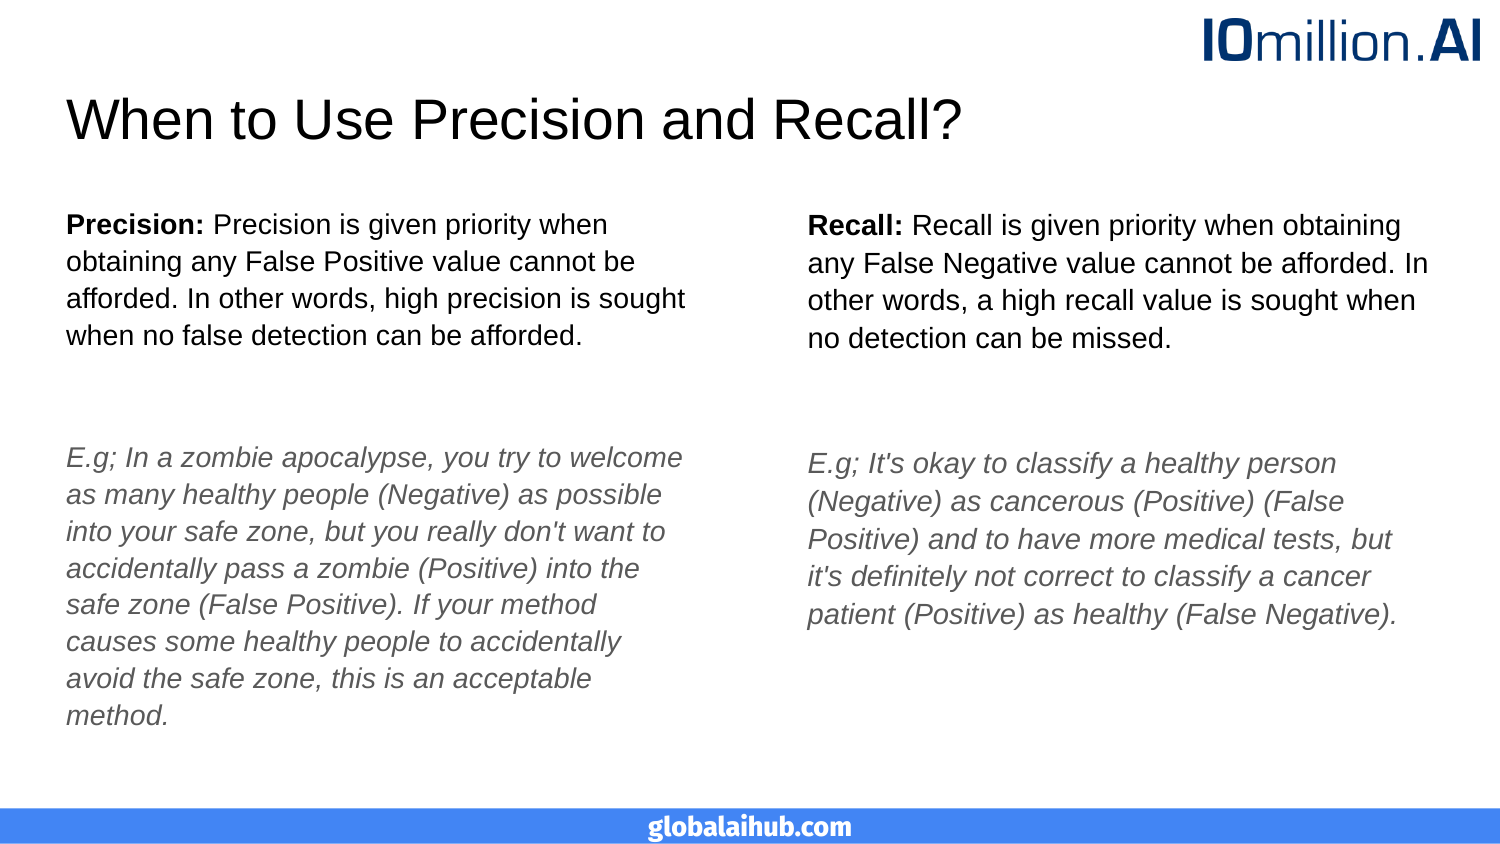

# When to Use Precision and Recall?
Precision: Precision is given priority when obtaining any False Positive value cannot be afforded. In other words, high precision is sought when no false detection can be afforded.

E.g; In a zombie apocalypse, you try to welcome as many healthy people (Negative) as possible into your safe zone, but you really don't want to accidentally pass a zombie (Positive) into the safe zone (False Positive). If your method causes some healthy people to accidentally avoid the safe zone, this is an acceptable method.
Recall: Recall is given priority when obtaining any False Negative value cannot be afforded. In other words, a high recall value is sought when no detection can be missed.

E.g; It's okay to classify a healthy person (Negative) as cancerous (Positive) (False Positive) and to have more medical tests, but it's definitely not correct to classify a cancer patient (Positive) as healthy (False Negative).